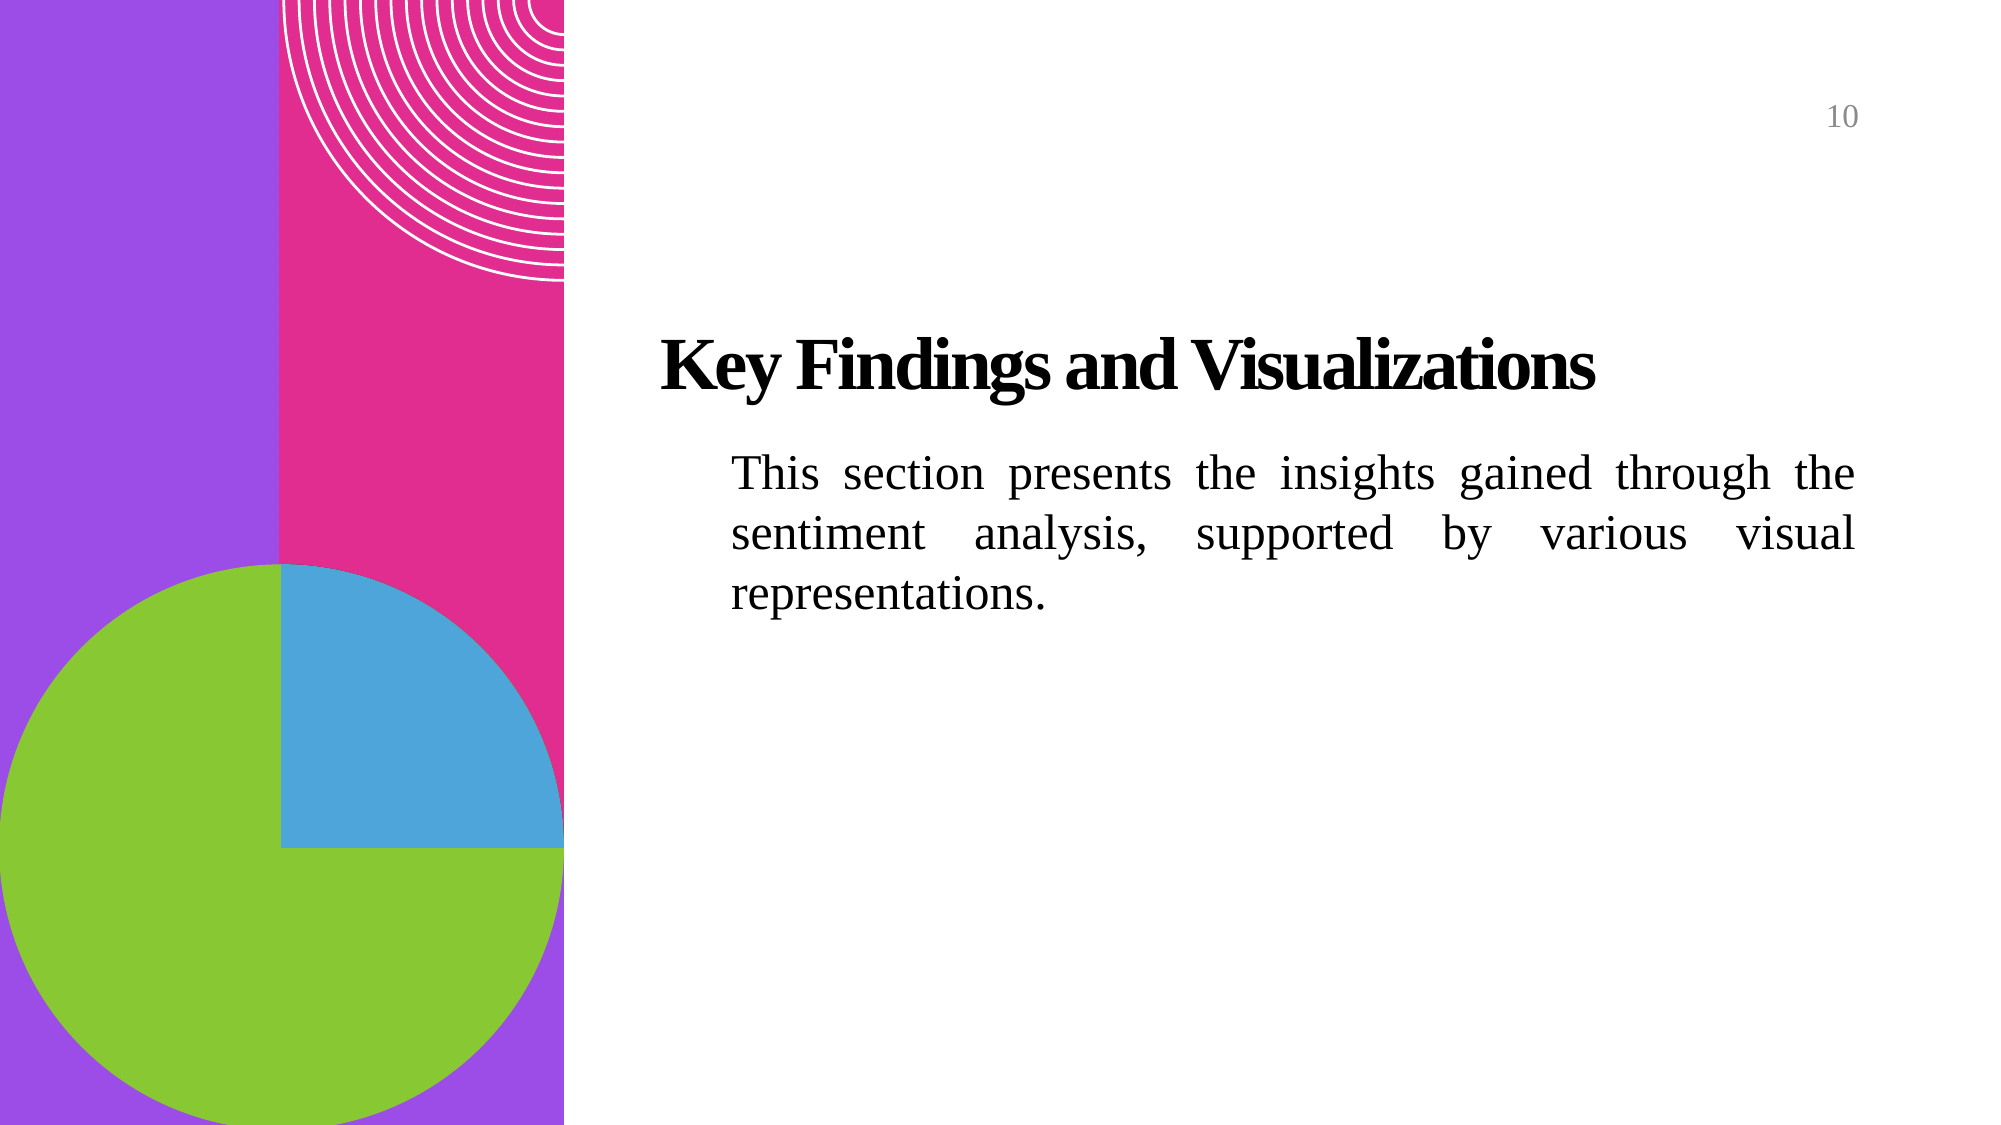

10
# Key Findings and Visualizations
This section presents the insights gained through the sentiment analysis, supported by various visual representations.